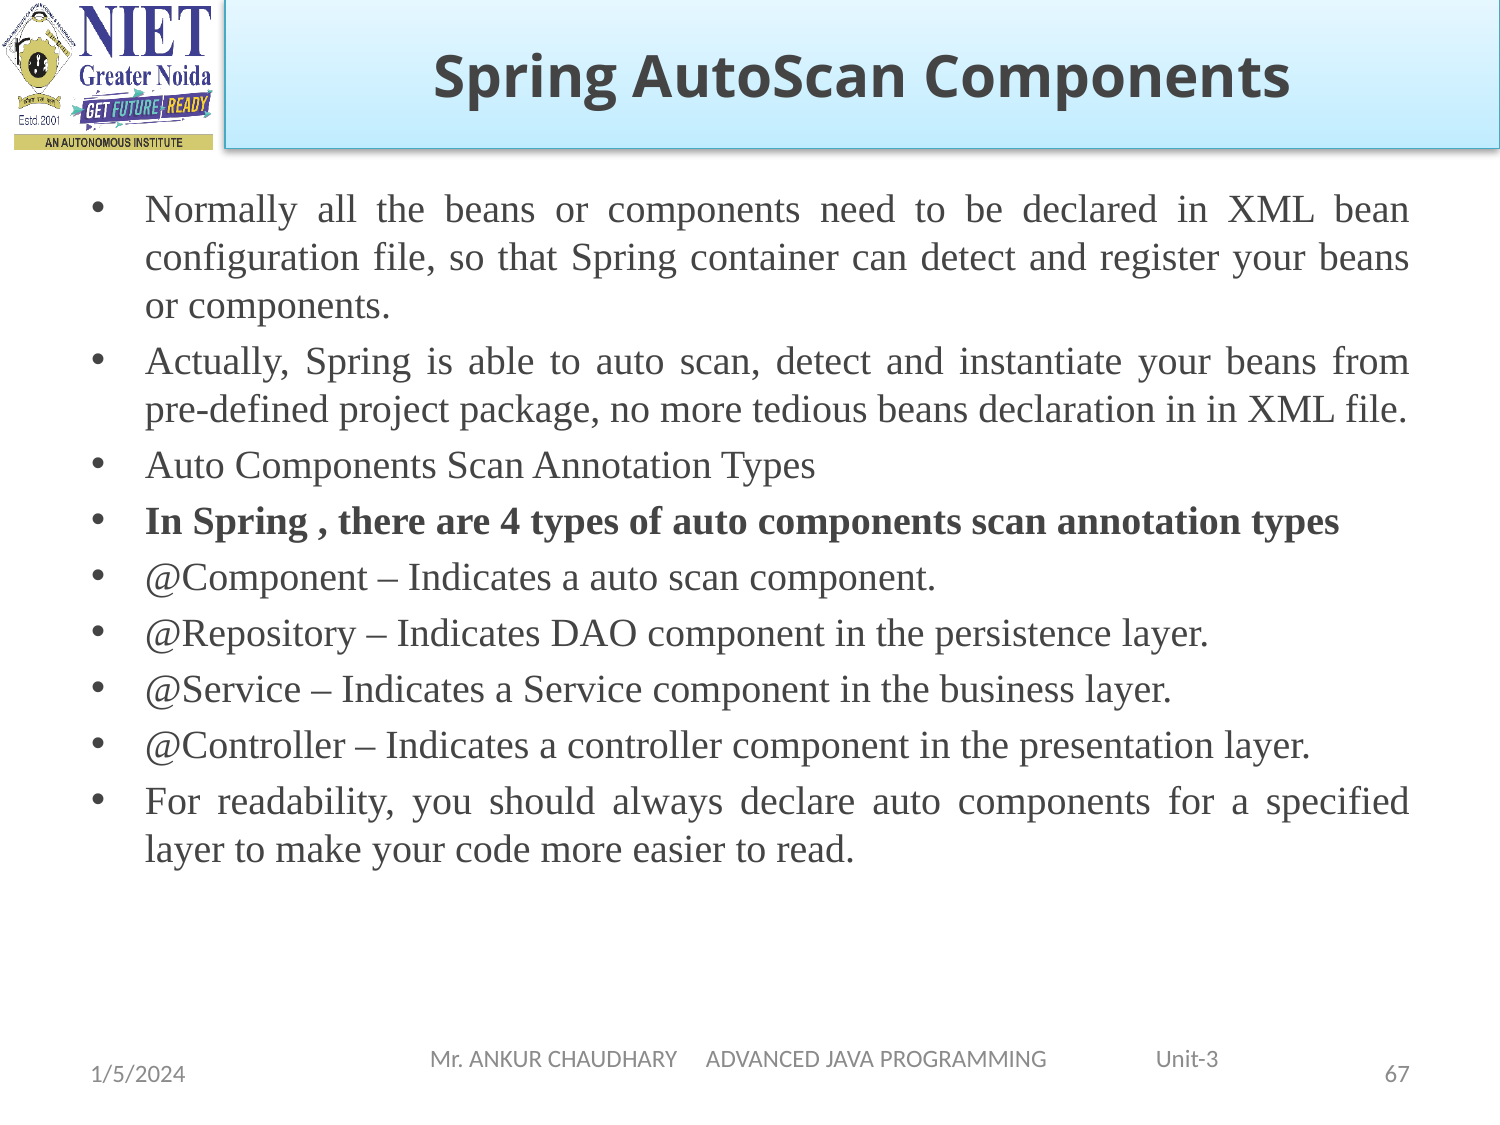

Spring AutoScan Components
Normally all the beans or components need to be declared in XML bean configuration file, so that Spring container can detect and register your beans or components.
Actually, Spring is able to auto scan, detect and instantiate your beans from pre-defined project package, no more tedious beans declaration in in XML file.
Auto Components Scan Annotation Types
In Spring , there are 4 types of auto components scan annotation types
@Component – Indicates a auto scan component.
@Repository – Indicates DAO component in the persistence layer.
@Service – Indicates a Service component in the business layer.
@Controller – Indicates a controller component in the presentation layer.
For readability, you should always declare auto components for a specified layer to make your code more easier to read.
1/5/2024
Mr. ANKUR CHAUDHARY     ADVANCED JAVA PROGRAMMING                   Unit-3
67